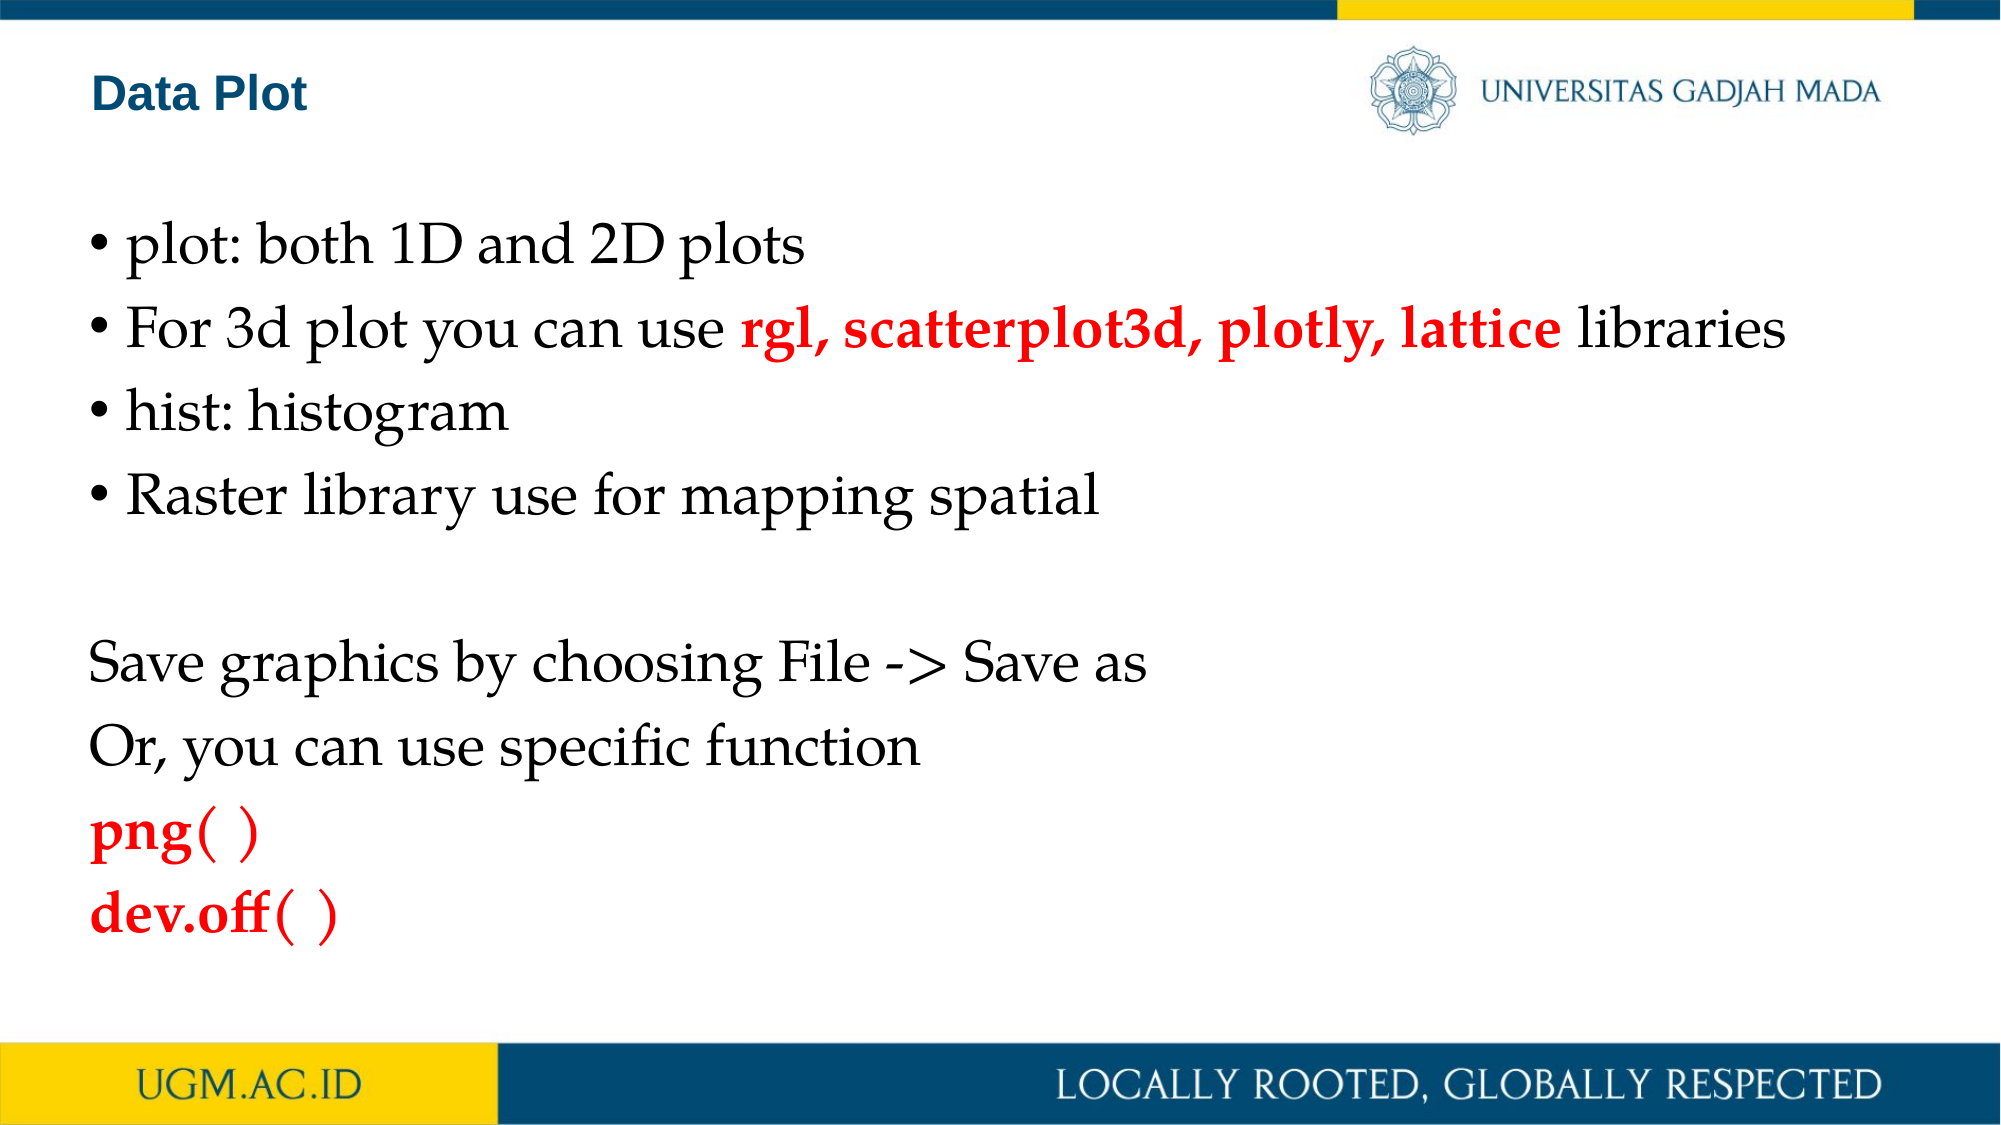

Data Plot
plot: both 1D and 2D plots
For 3d plot you can use rgl, scatterplot3d, plotly, lattice libraries
hist: histogram
Raster library use for mapping spatial

Save graphics by choosing File -> Save as
Or, you can use specific function
png( )
dev.off( )